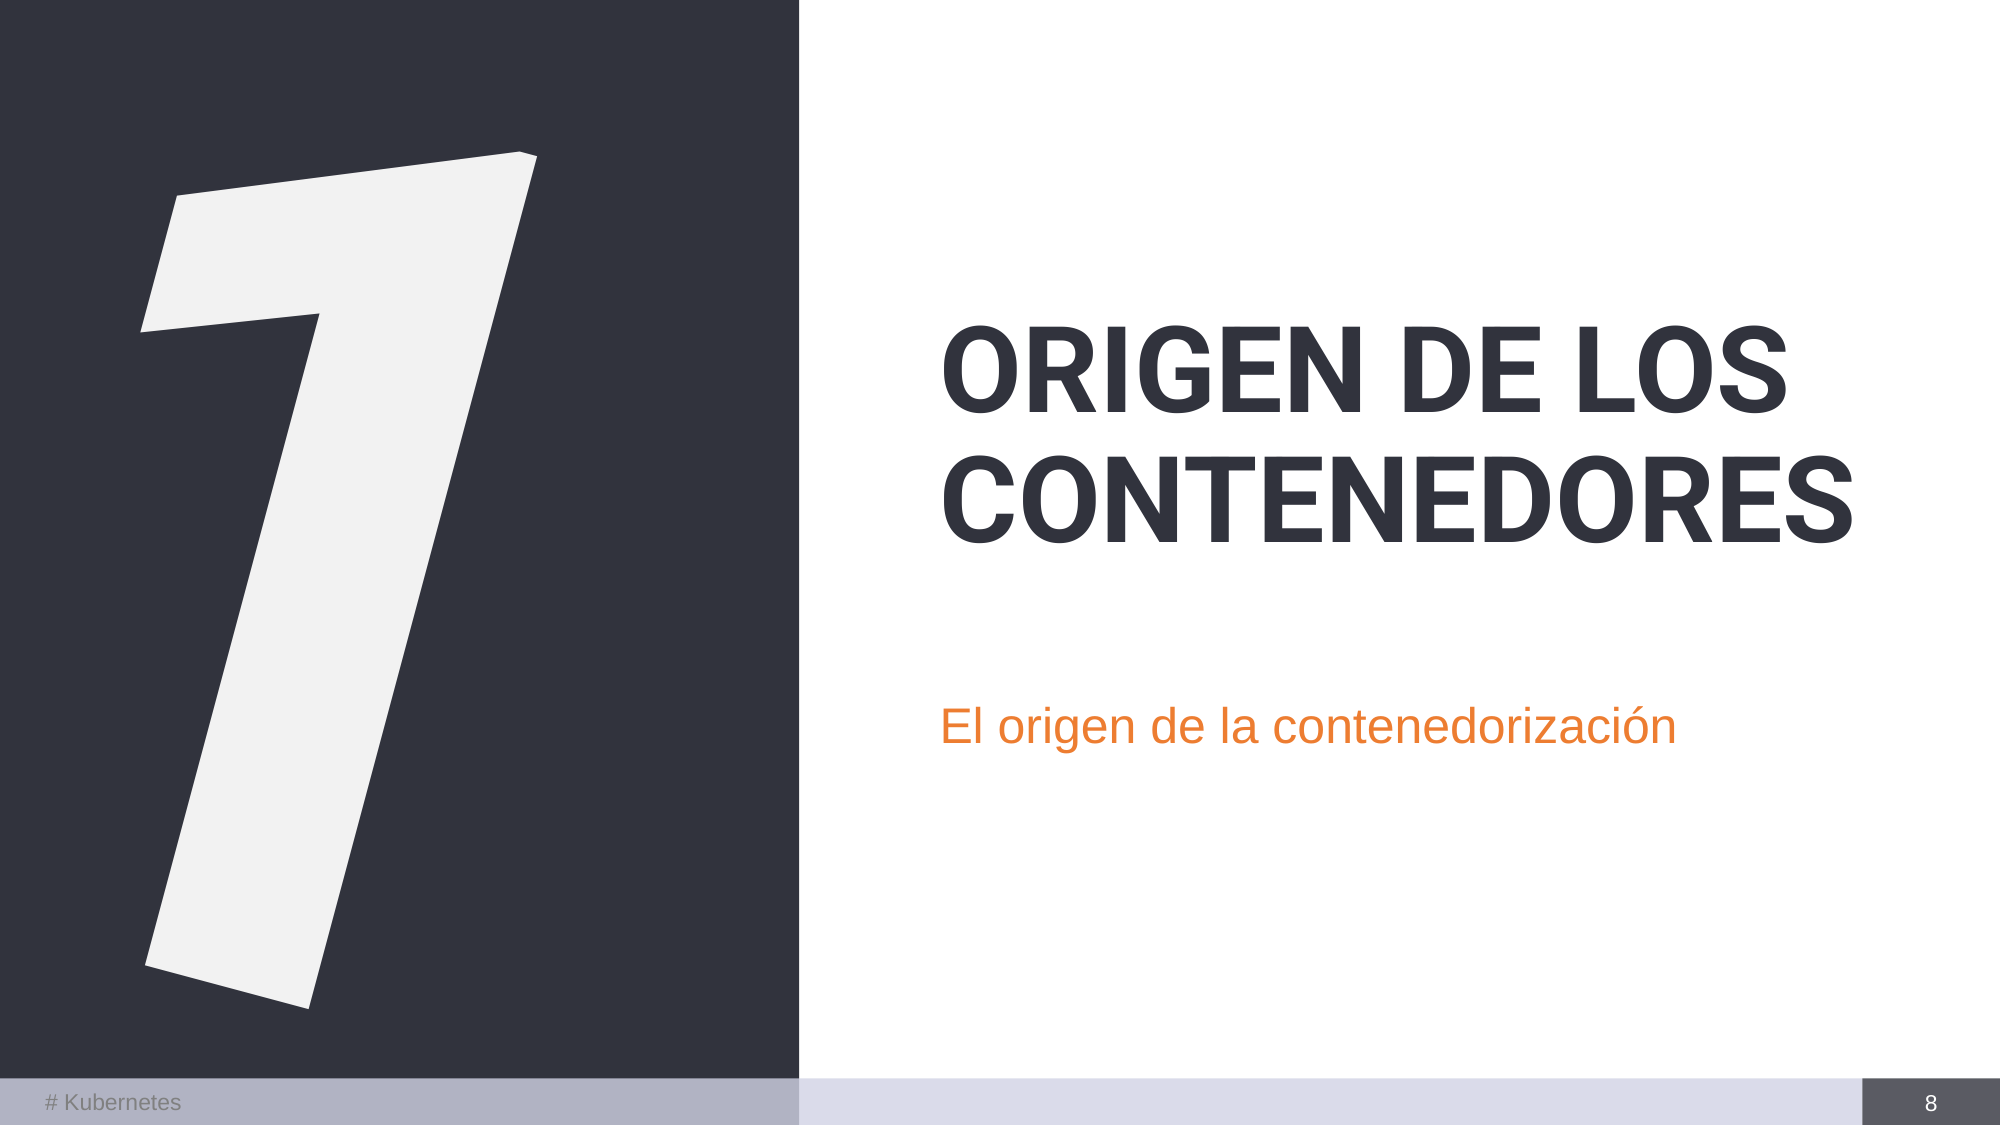

1
# ORIGEN DE LOS CONTENEDORES
El origen de la contenedorización
# Kubernetes
8